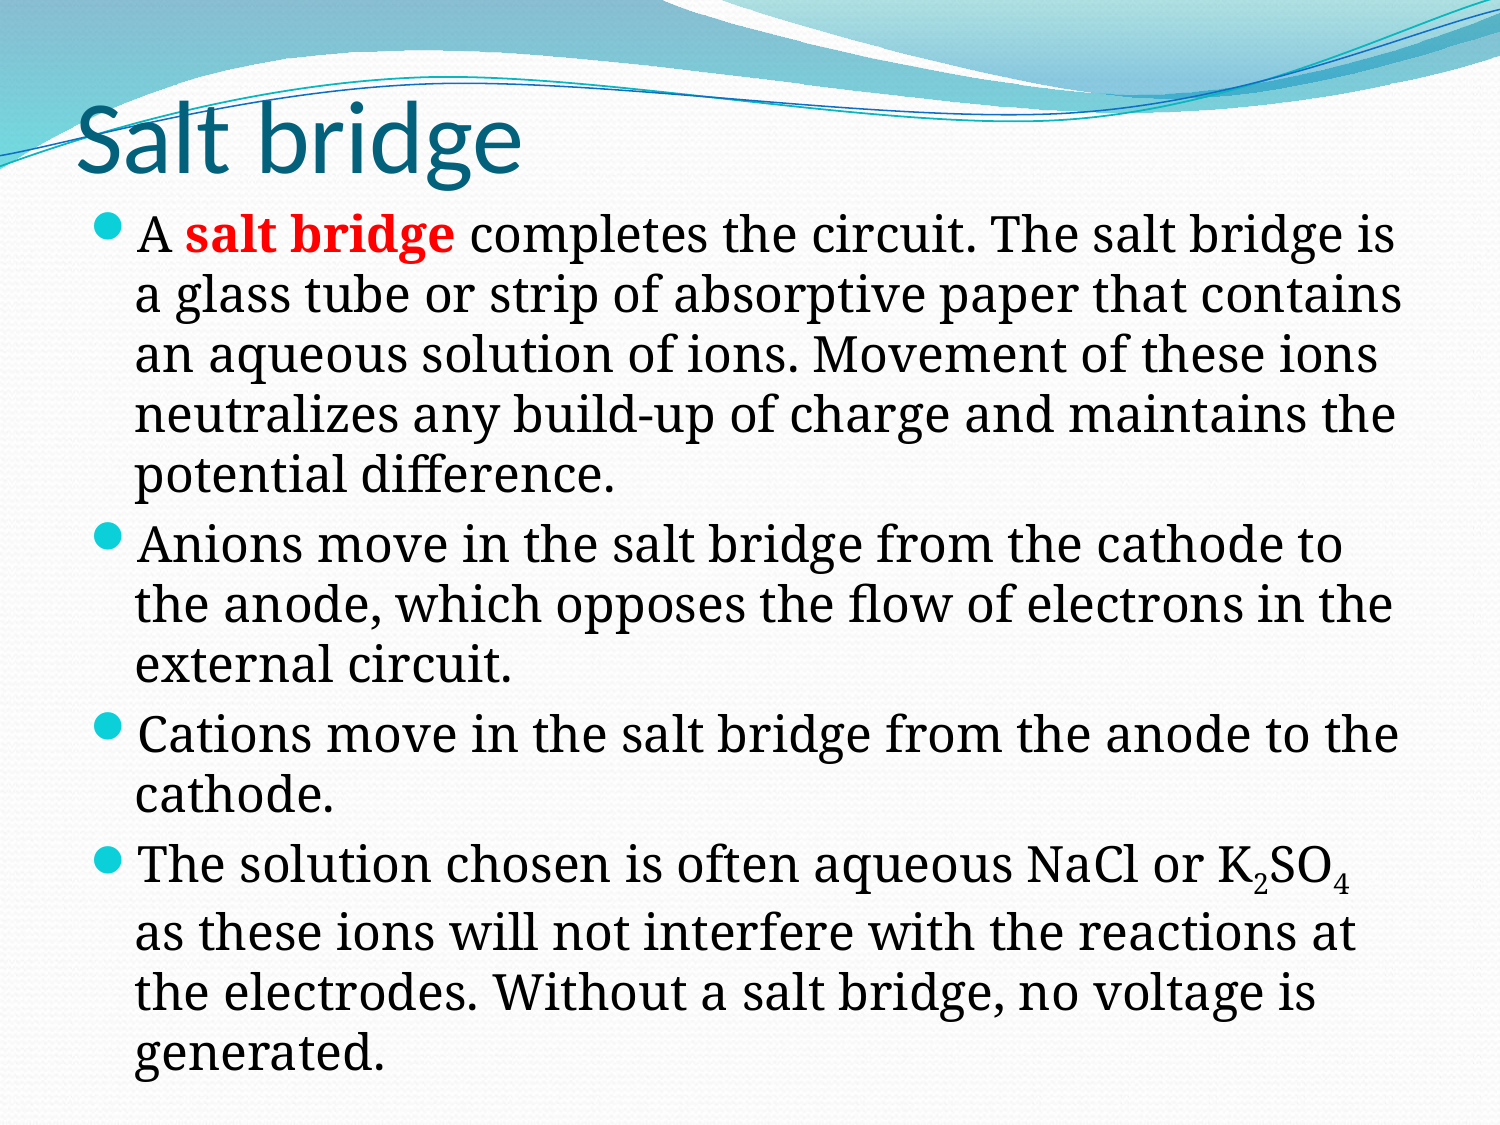

# Salt bridge
A salt bridge completes the circuit. The salt bridge is a glass tube or strip of absorptive paper that contains an aqueous solution of ions. Movement of these ions neutralizes any build-up of charge and maintains the potential difference.
Anions move in the salt bridge from the cathode to the anode, which opposes the flow of electrons in the external circuit.
Cations move in the salt bridge from the anode to the cathode.
The solution chosen is often aqueous NaCl or K2SO4 as these ions will not interfere with the reactions at the electrodes. Without a salt bridge, no voltage is generated.